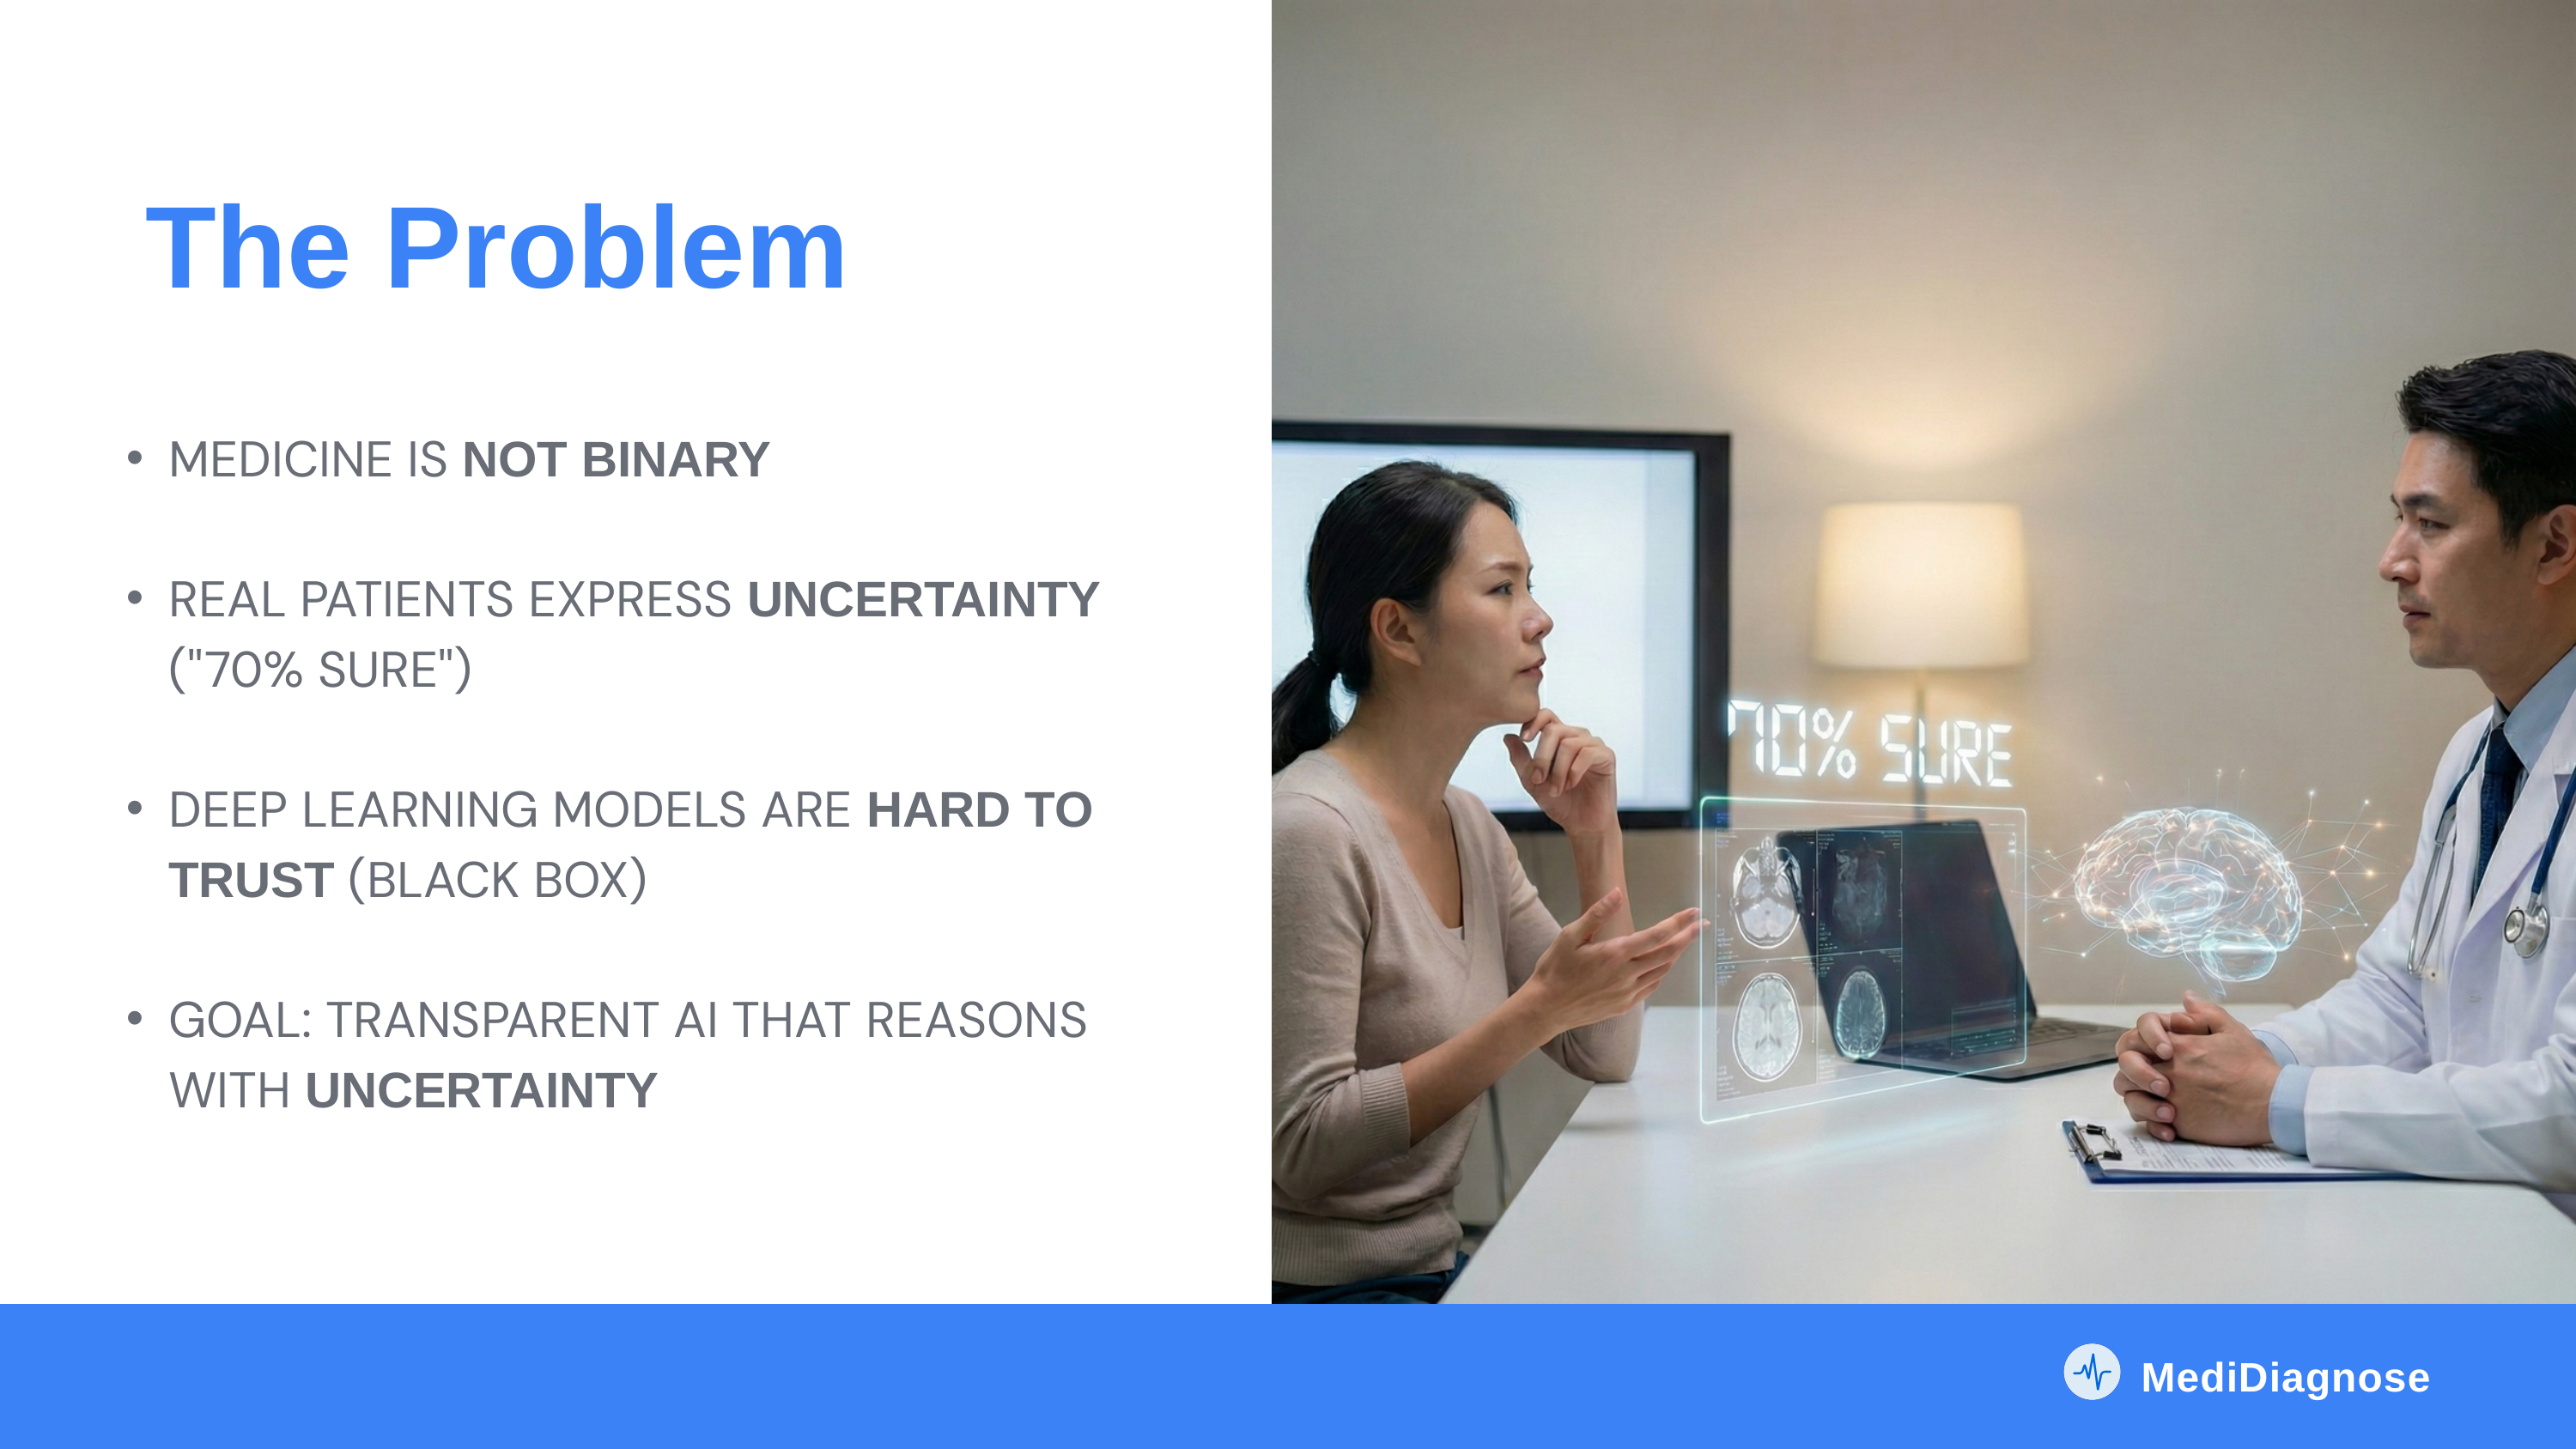

The Problem
MEDICINE IS NOT BINARY

REAL PATIENTS EXPRESS UNCERTAINTY ("70% SURE")

DEEP LEARNING MODELS ARE HARD TO TRUST (BLACK BOX)

GOAL: TRANSPARENT AI THAT REASONS WITH UNCERTAINTY

MediDiagnose